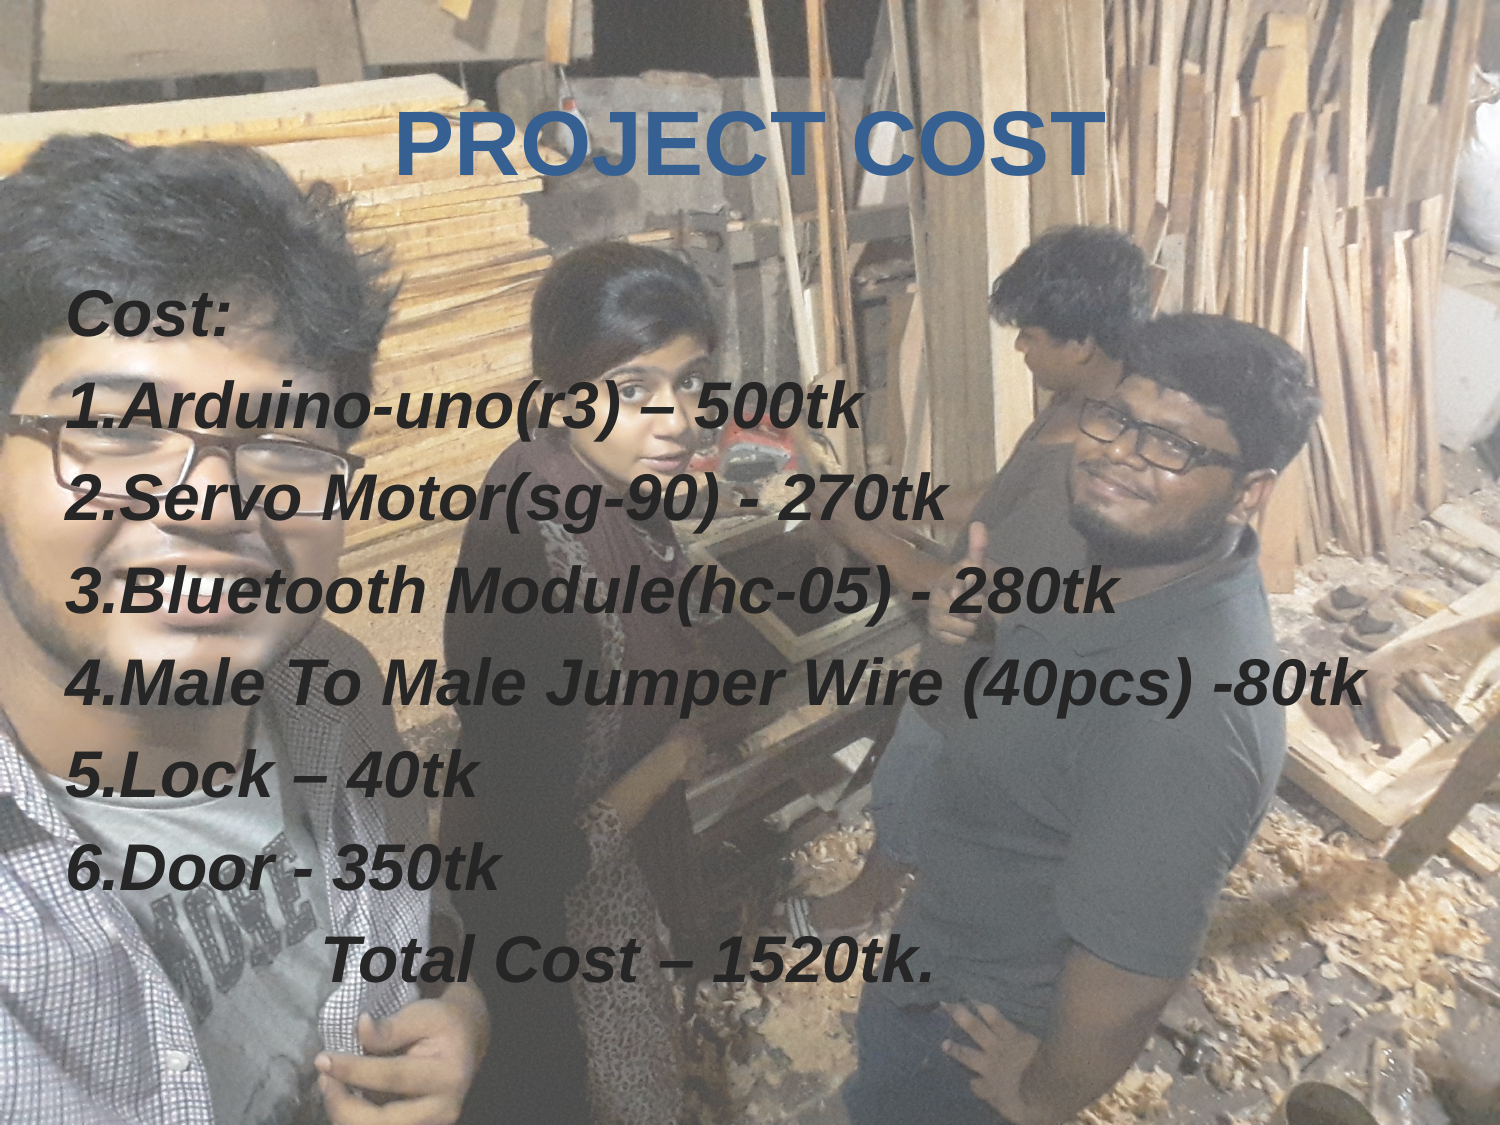

# PROJECT COST
Cost:
1.Arduino-uno(r3) – 500tk
2.Servo Motor(sg-90) - 270tk
3.Bluetooth Module(hc-05) - 280tk
4.Male To Male Jumper Wire (40pcs) -80tk
5.Lock – 40tk
6.Door - 350tk
              Total Cost – 1520tk.